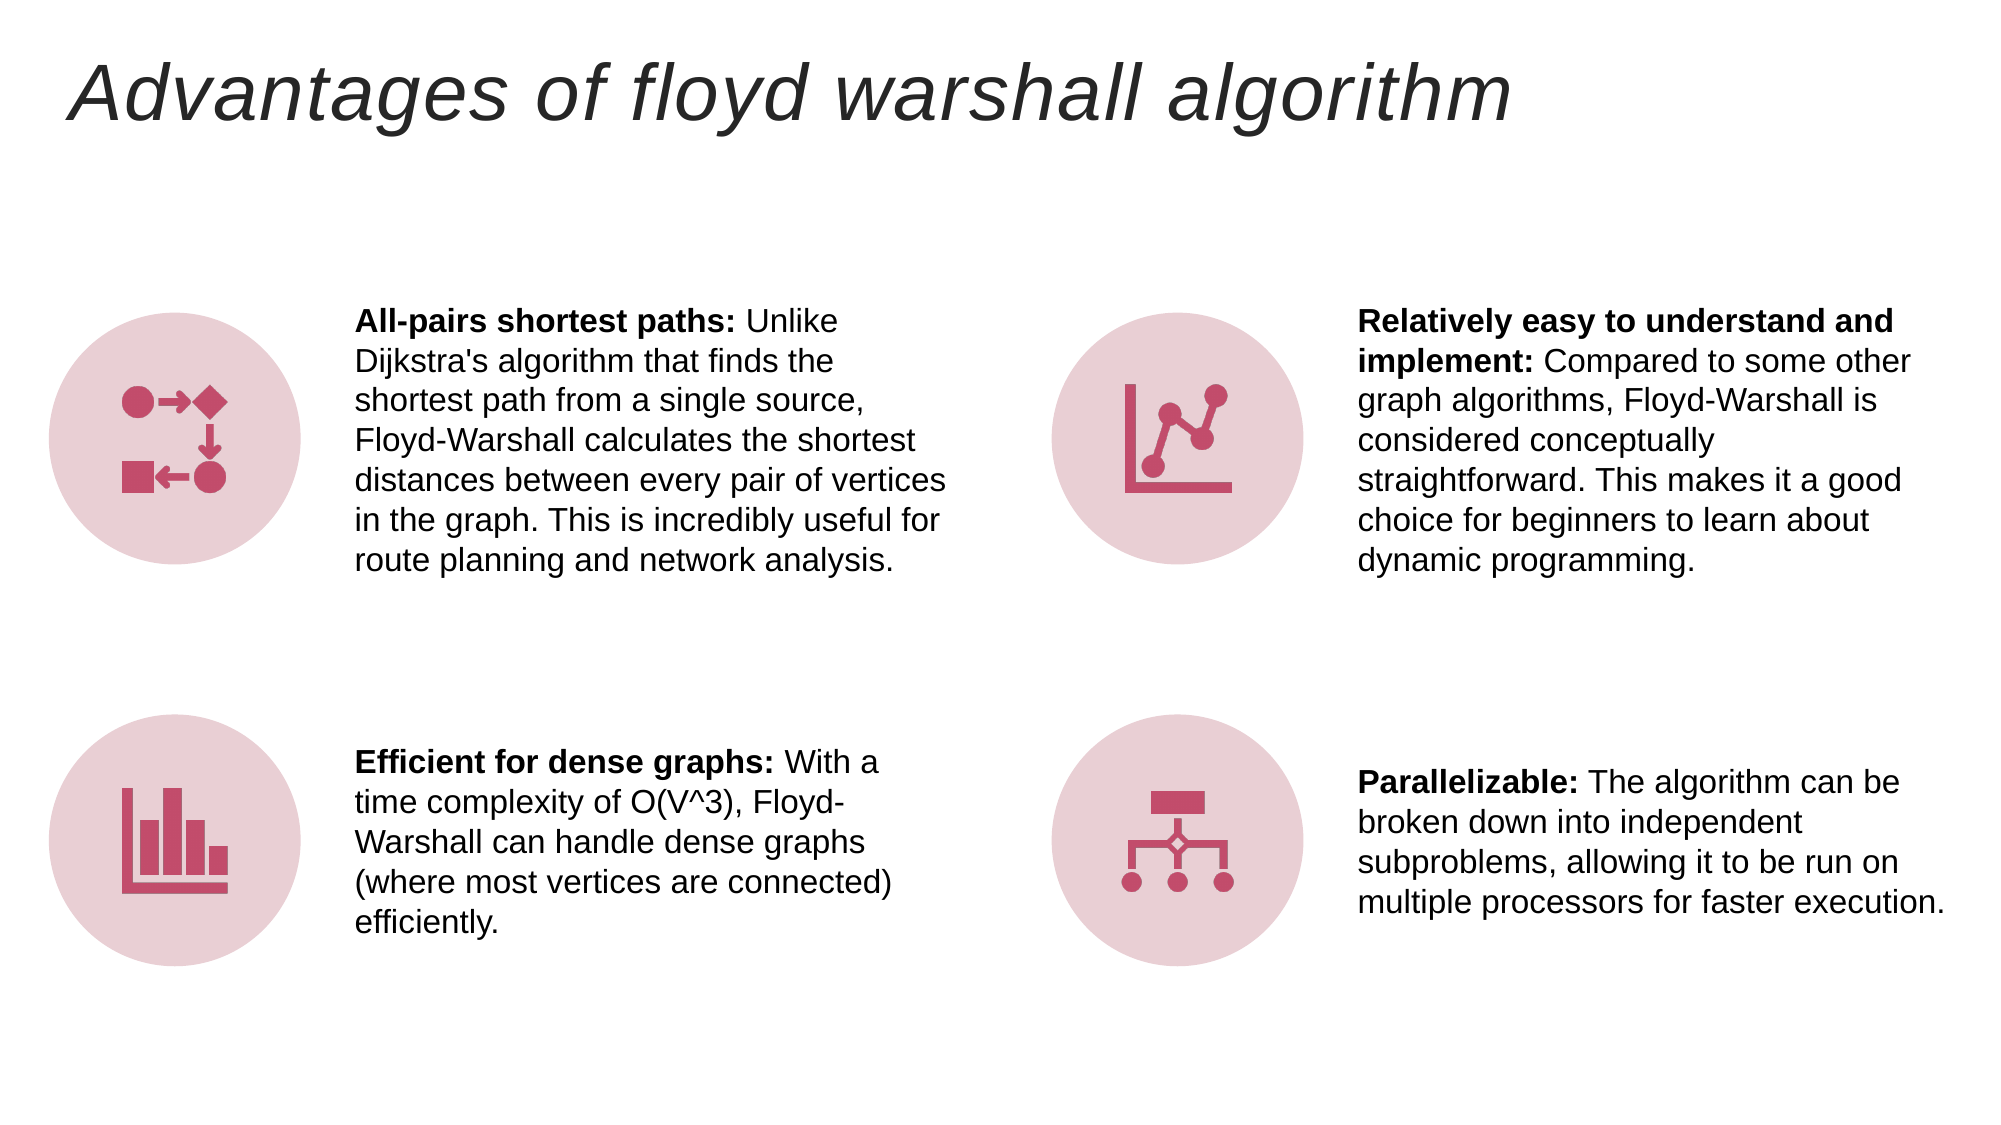

# Advantages of floyd warshall algorithm
All-pairs shortest paths: Unlike Dijkstra's algorithm that finds the shortest path from a single source, Floyd-Warshall calculates the shortest distances between every pair of vertices in the graph. This is incredibly useful for route planning and network analysis.
Relatively easy to understand and implement: Compared to some other graph algorithms, Floyd-Warshall is considered conceptually straightforward. This makes it a good choice for beginners to learn about dynamic programming.
Efficient for dense graphs: With a time complexity of O(V^3), Floyd-Warshall can handle dense graphs (where most vertices are connected) efficiently.
Parallelizable: The algorithm can be broken down into independent subproblems, allowing it to be run on multiple processors for faster execution.